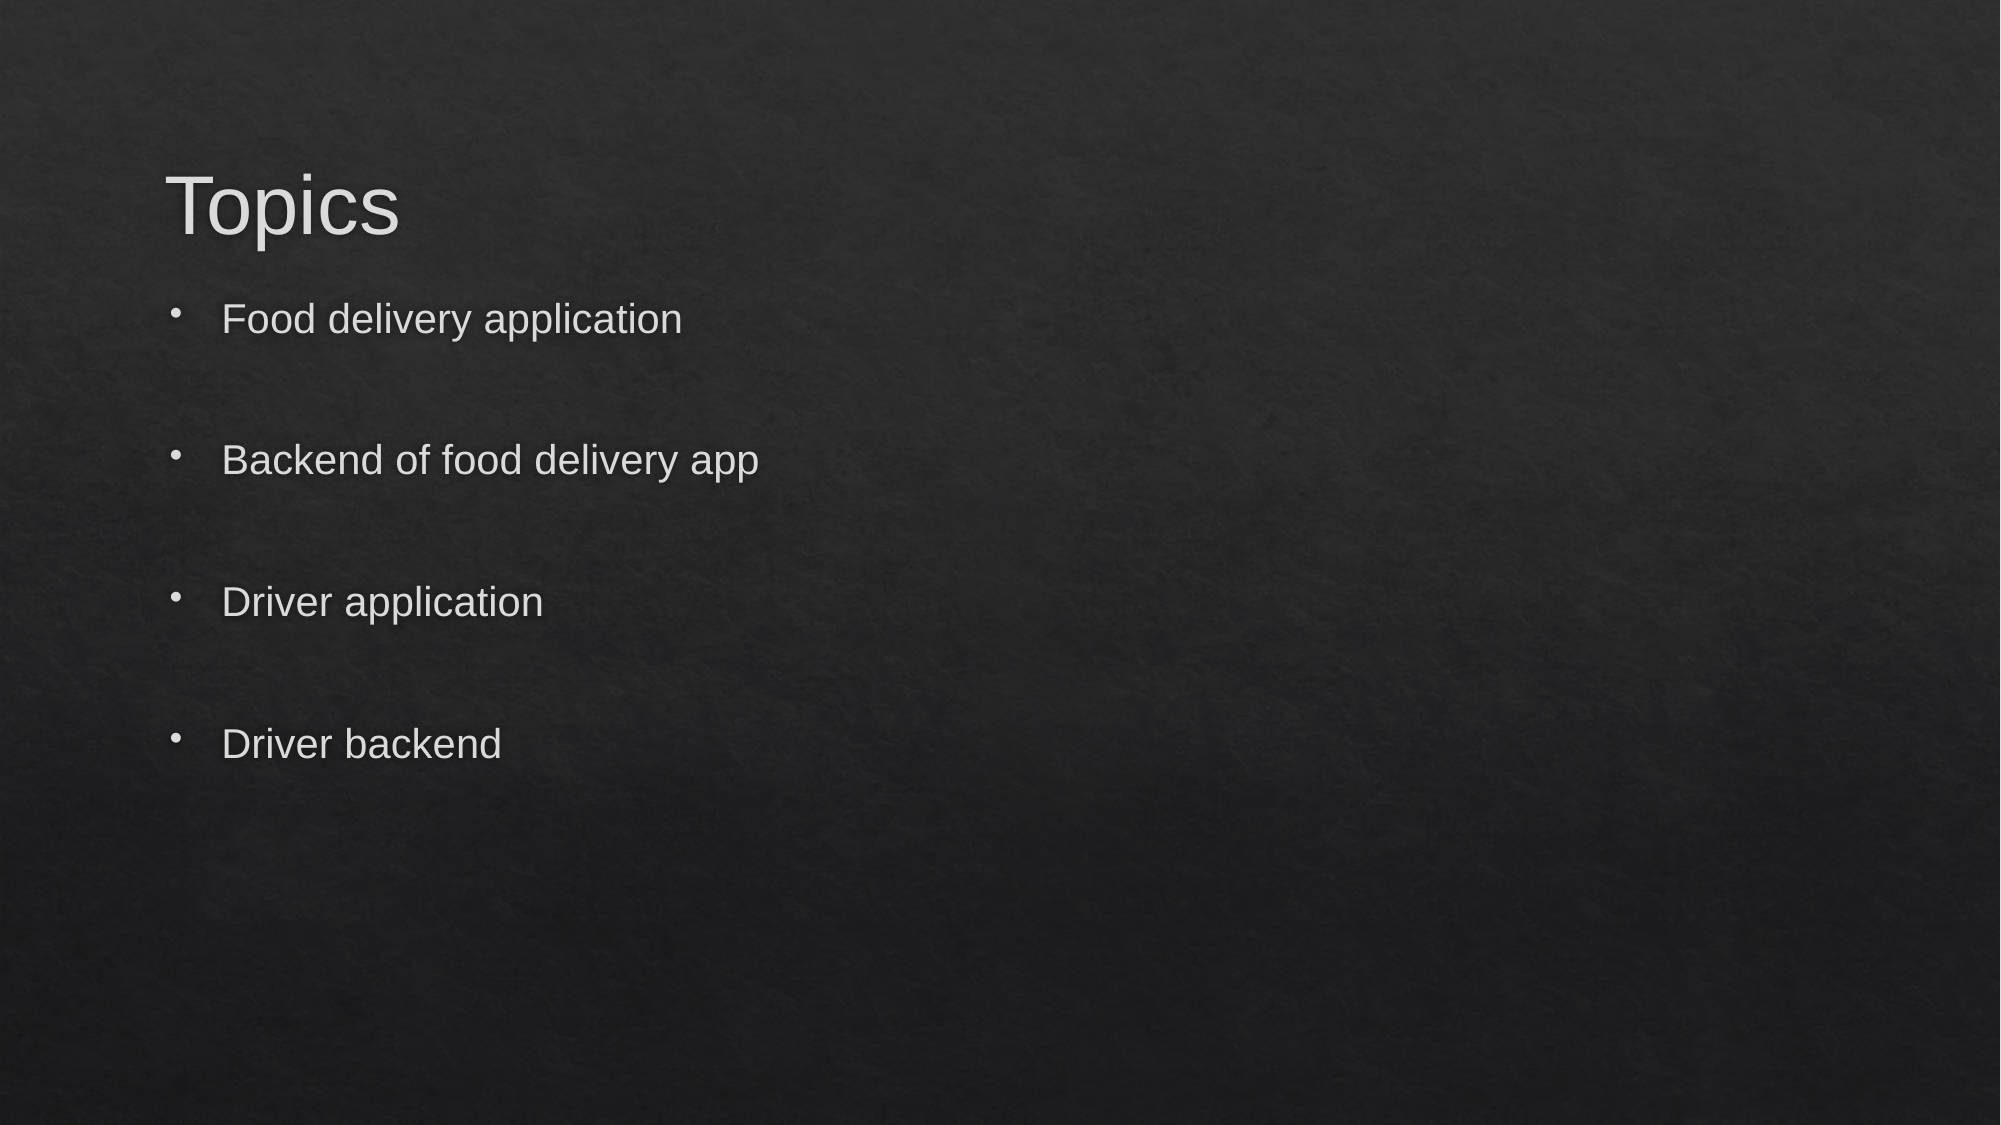

# Topics
Food delivery application

Backend of food delivery app

Driver application

Driver backend